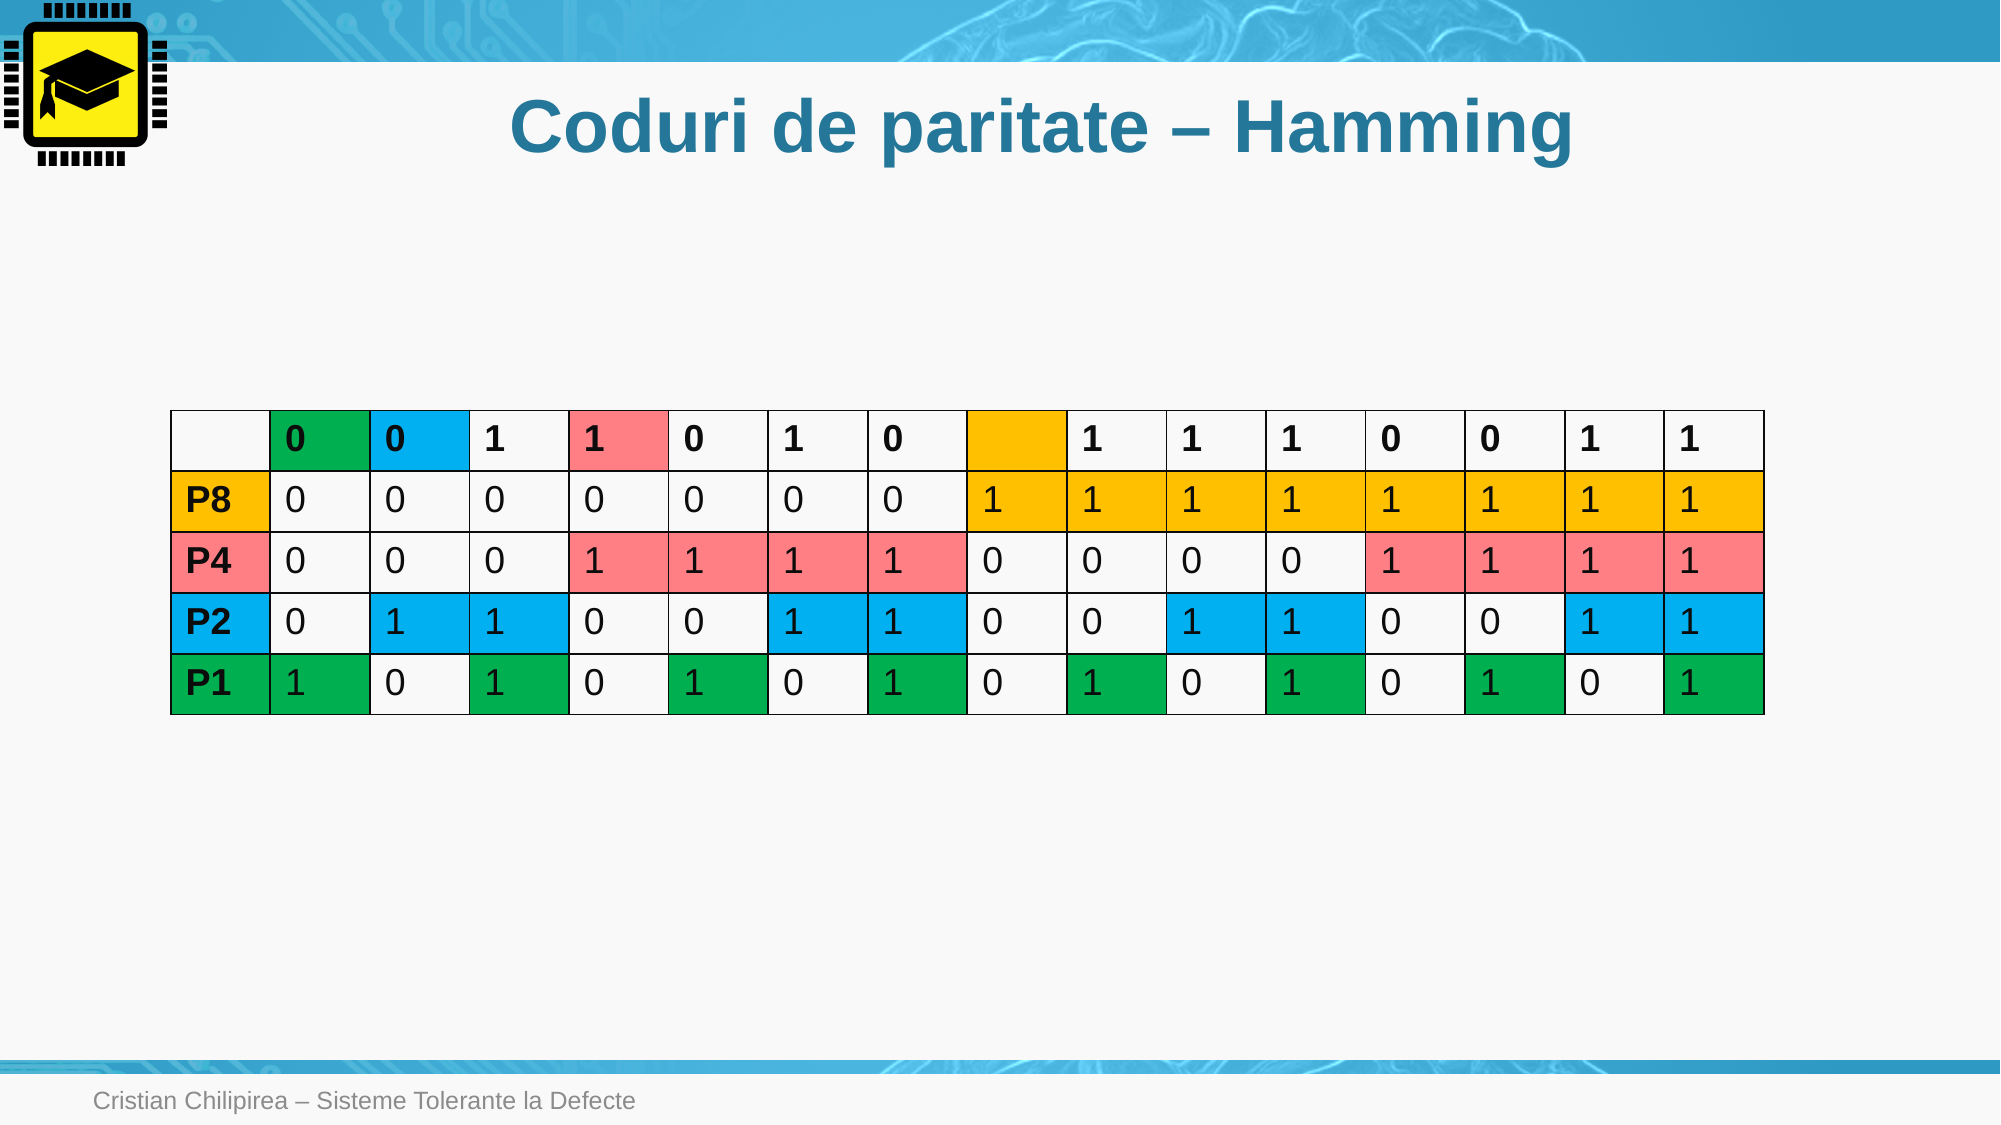

# Coduri de paritate – Hamming
|  | 0 | 0 | 1 | 1 | 0 | 1 | 0 |  | 1 | 1 | 1 | 0 | 0 | 1 | 1 |
| --- | --- | --- | --- | --- | --- | --- | --- | --- | --- | --- | --- | --- | --- | --- | --- |
| P8 | 0 | 0 | 0 | 0 | 0 | 0 | 0 | 1 | 1 | 1 | 1 | 1 | 1 | 1 | 1 |
| P4 | 0 | 0 | 0 | 1 | 1 | 1 | 1 | 0 | 0 | 0 | 0 | 1 | 1 | 1 | 1 |
| P2 | 0 | 1 | 1 | 0 | 0 | 1 | 1 | 0 | 0 | 1 | 1 | 0 | 0 | 1 | 1 |
| P1 | 1 | 0 | 1 | 0 | 1 | 0 | 1 | 0 | 1 | 0 | 1 | 0 | 1 | 0 | 1 |
Cristian Chilipirea – Sisteme Tolerante la Defecte